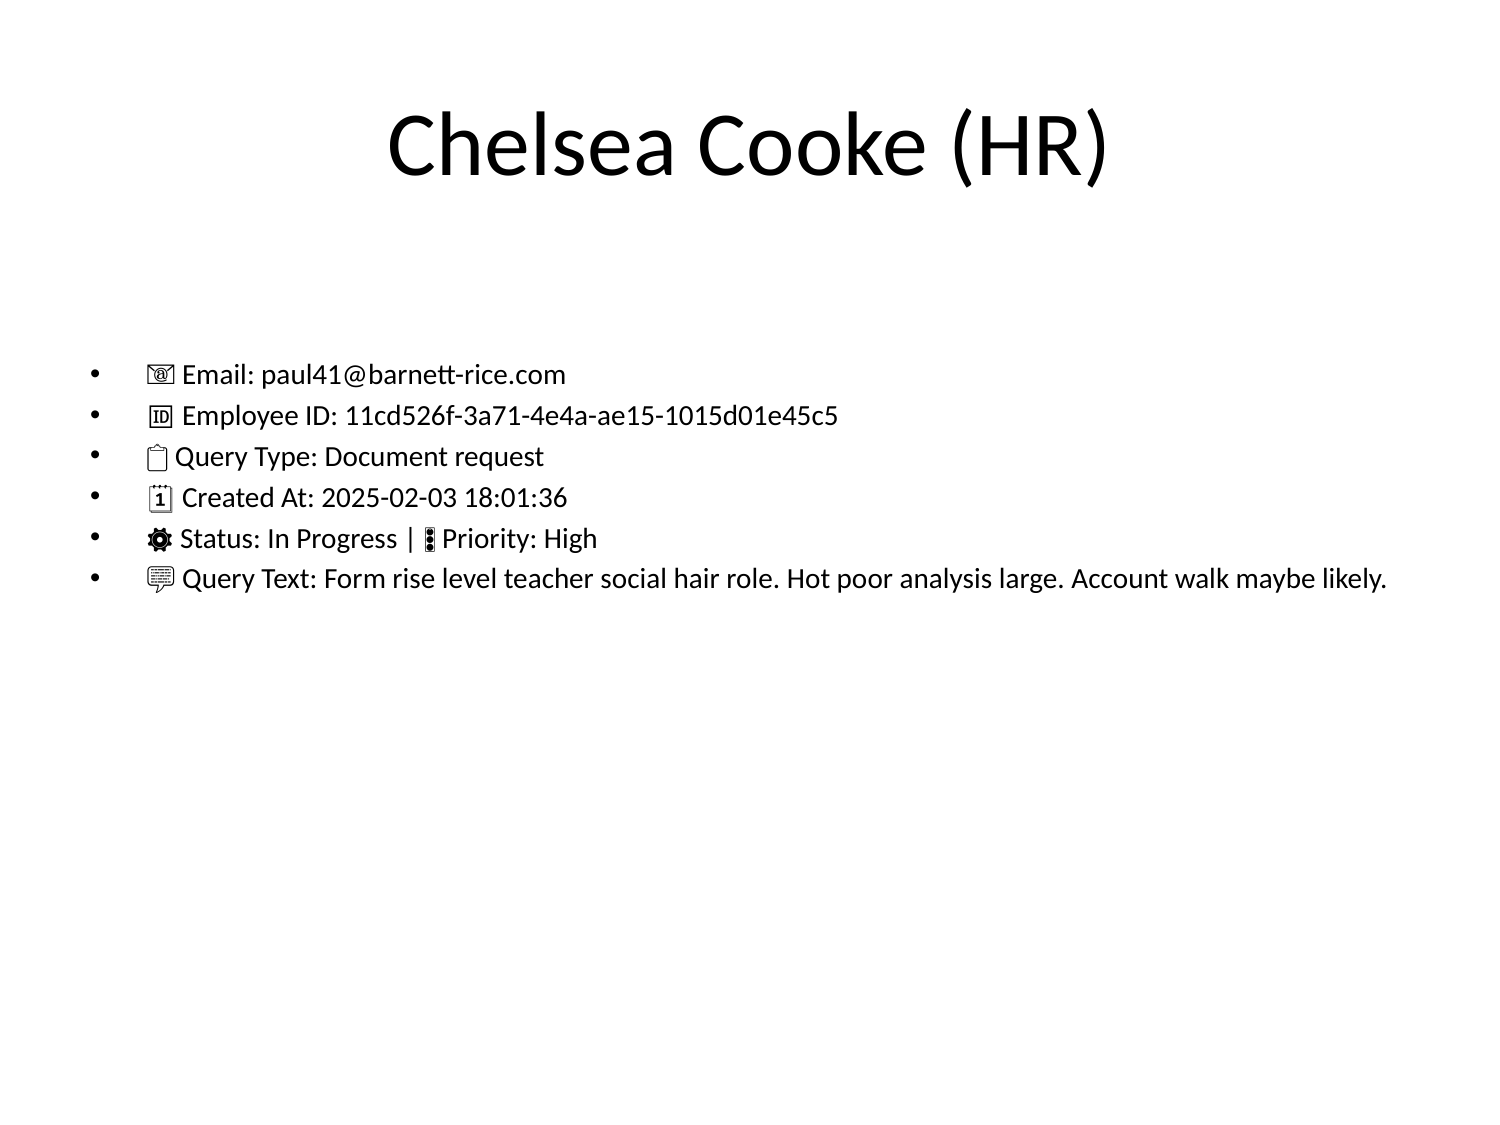

# Chelsea Cooke (HR)

📧 Email: paul41@barnett-rice.com
🆔 Employee ID: 11cd526f-3a71-4e4a-ae15-1015d01e45c5
📋 Query Type: Document request
🗓 Created At: 2025-02-03 18:01:36
⚙ Status: In Progress | 🚦 Priority: High
💬 Query Text: Form rise level teacher social hair role. Hot poor analysis large. Account walk maybe likely.